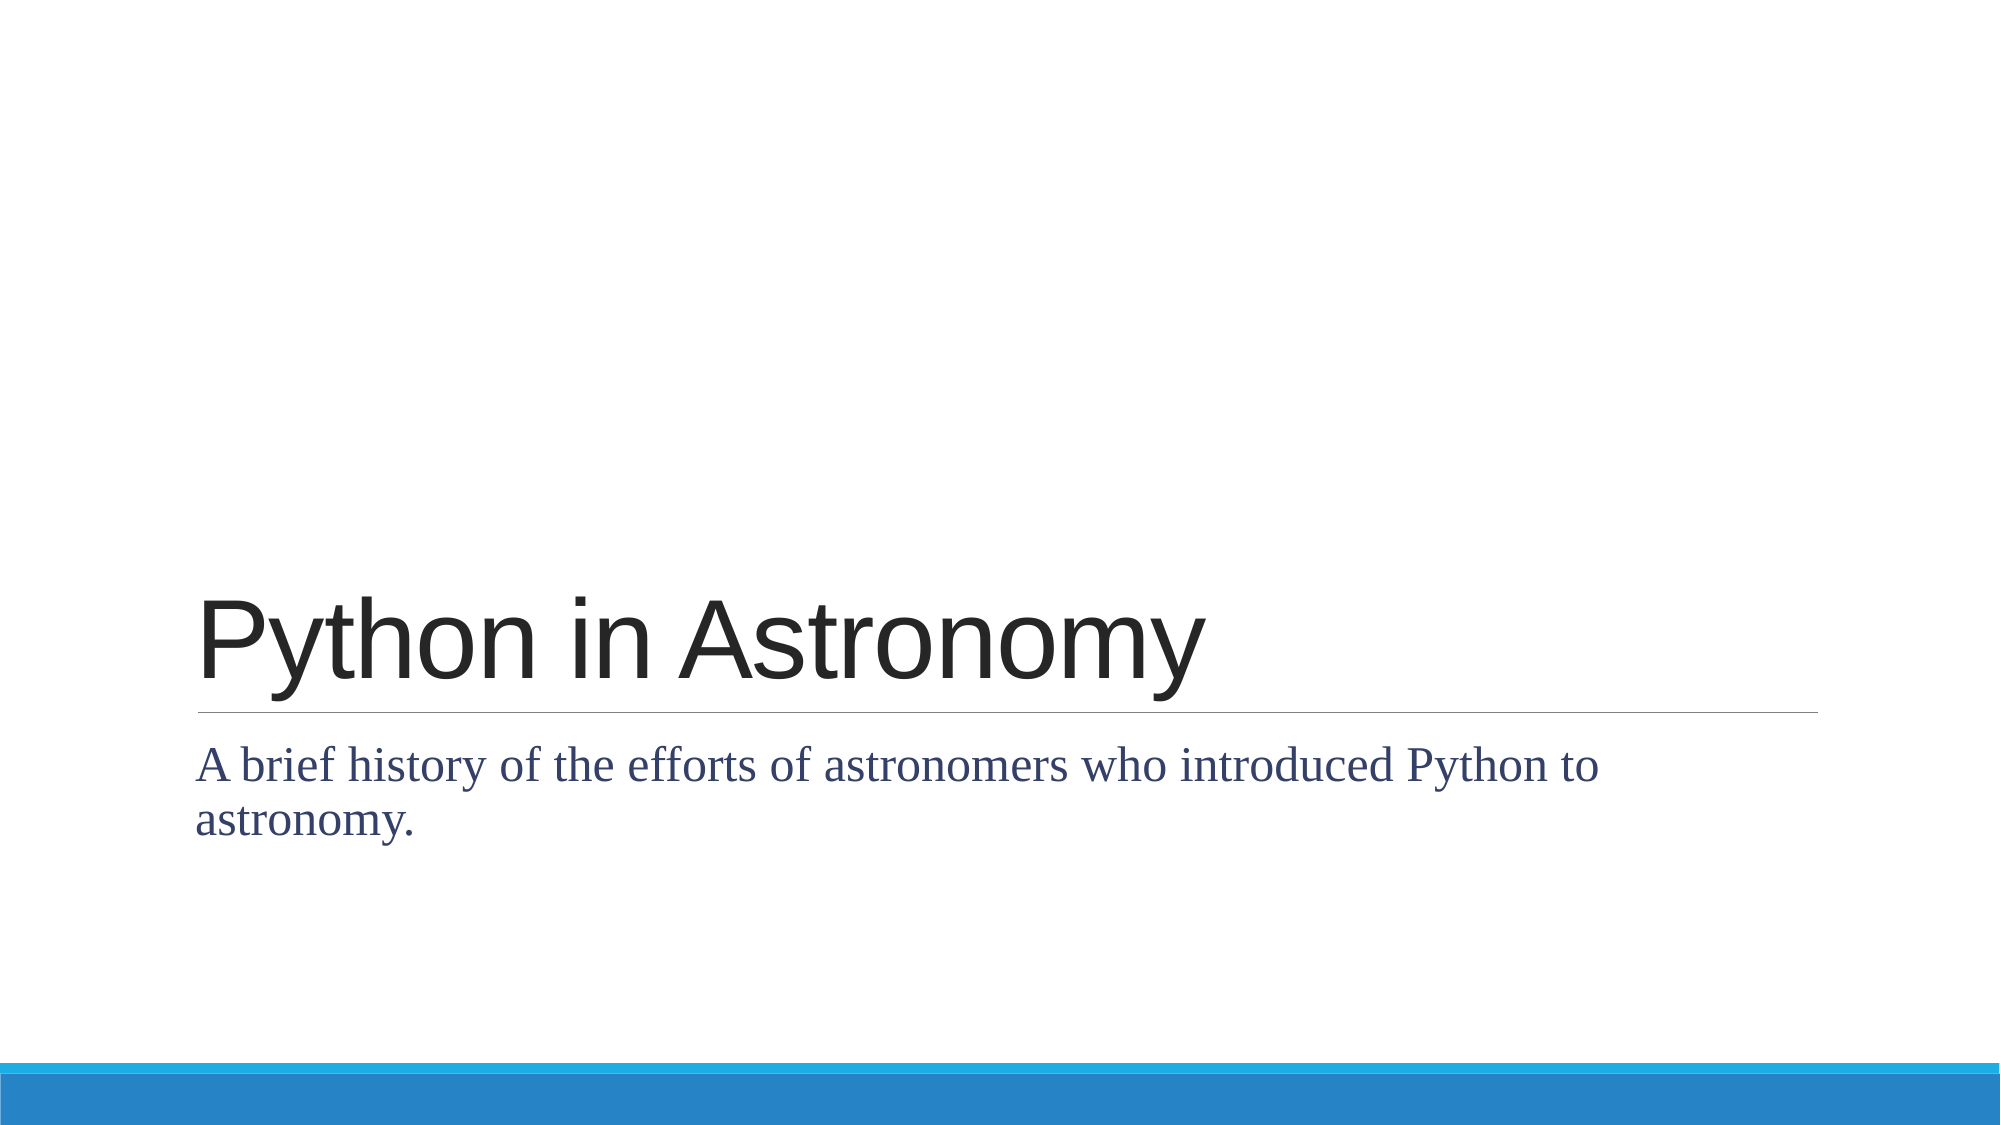

# Python in Astronomy
A brief history of the efforts of astronomers who introduced Python to astronomy.